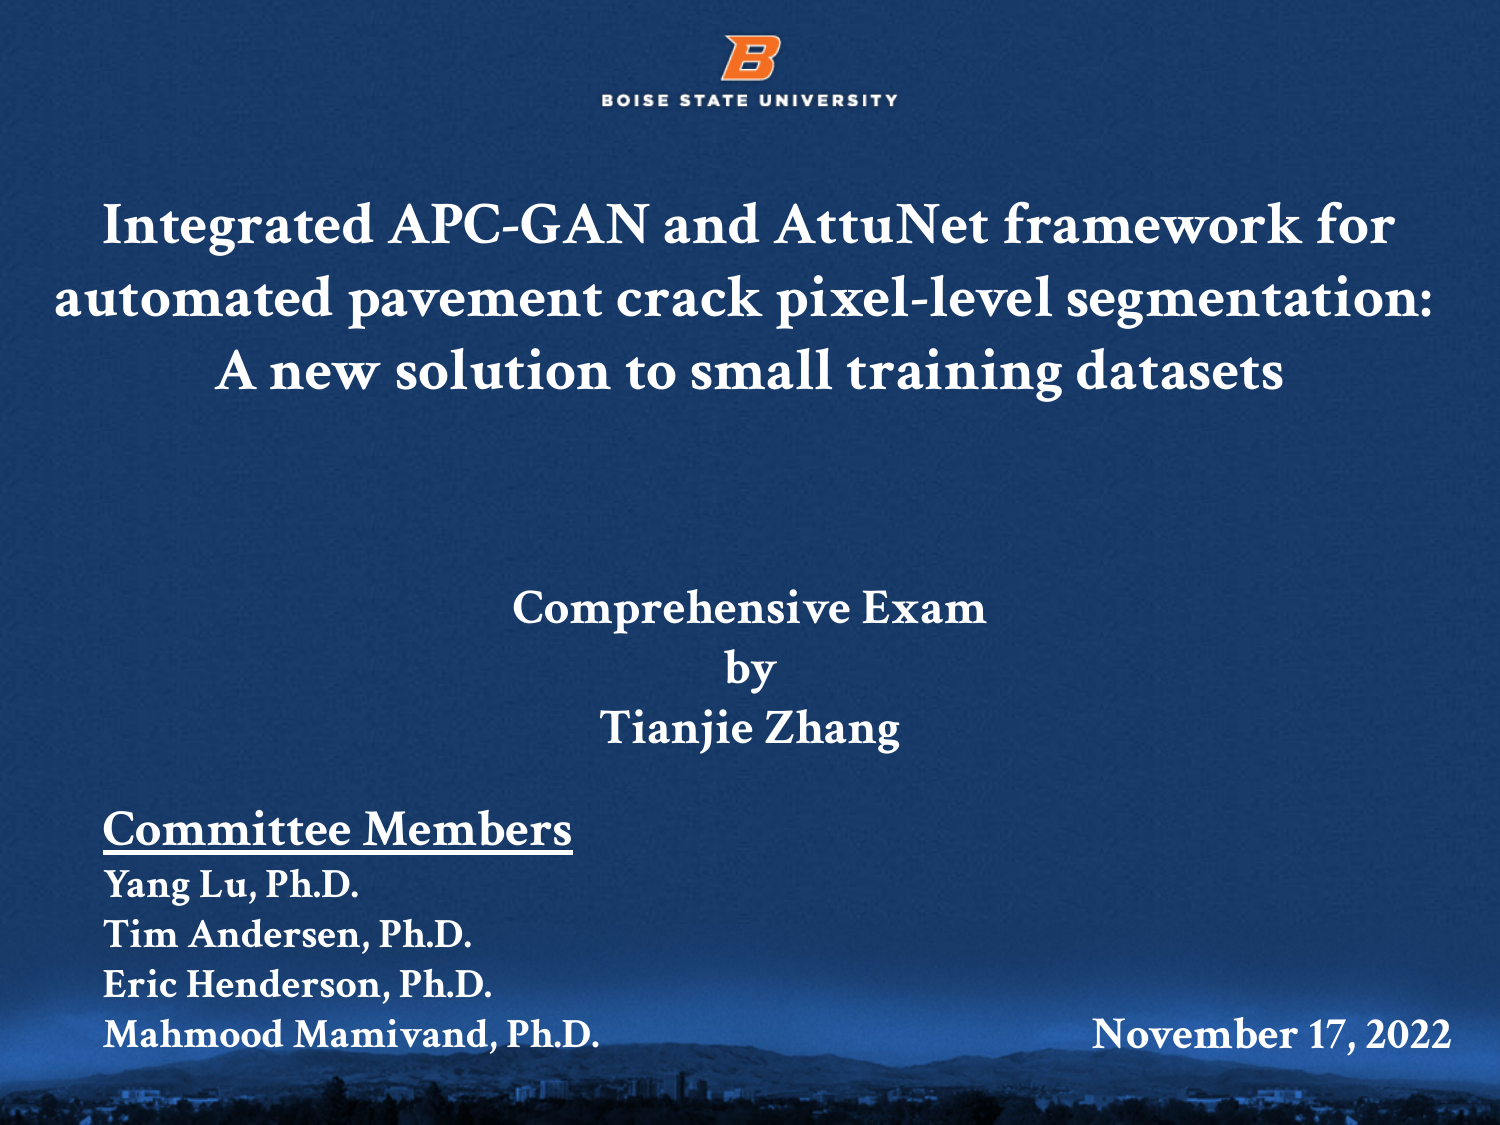

# Integrated APC-GAN and AttuNet framework for automated pavement crack pixel-level segmentation: A new solution to small training datasets
Comprehensive Exam
by
Tianjie Zhang
Committee Members
Yang Lu, Ph.D.
Tim Andersen, Ph.D.
Eric Henderson, Ph.D.
Mahmood Mamivand, Ph.D.
November 17, 2022